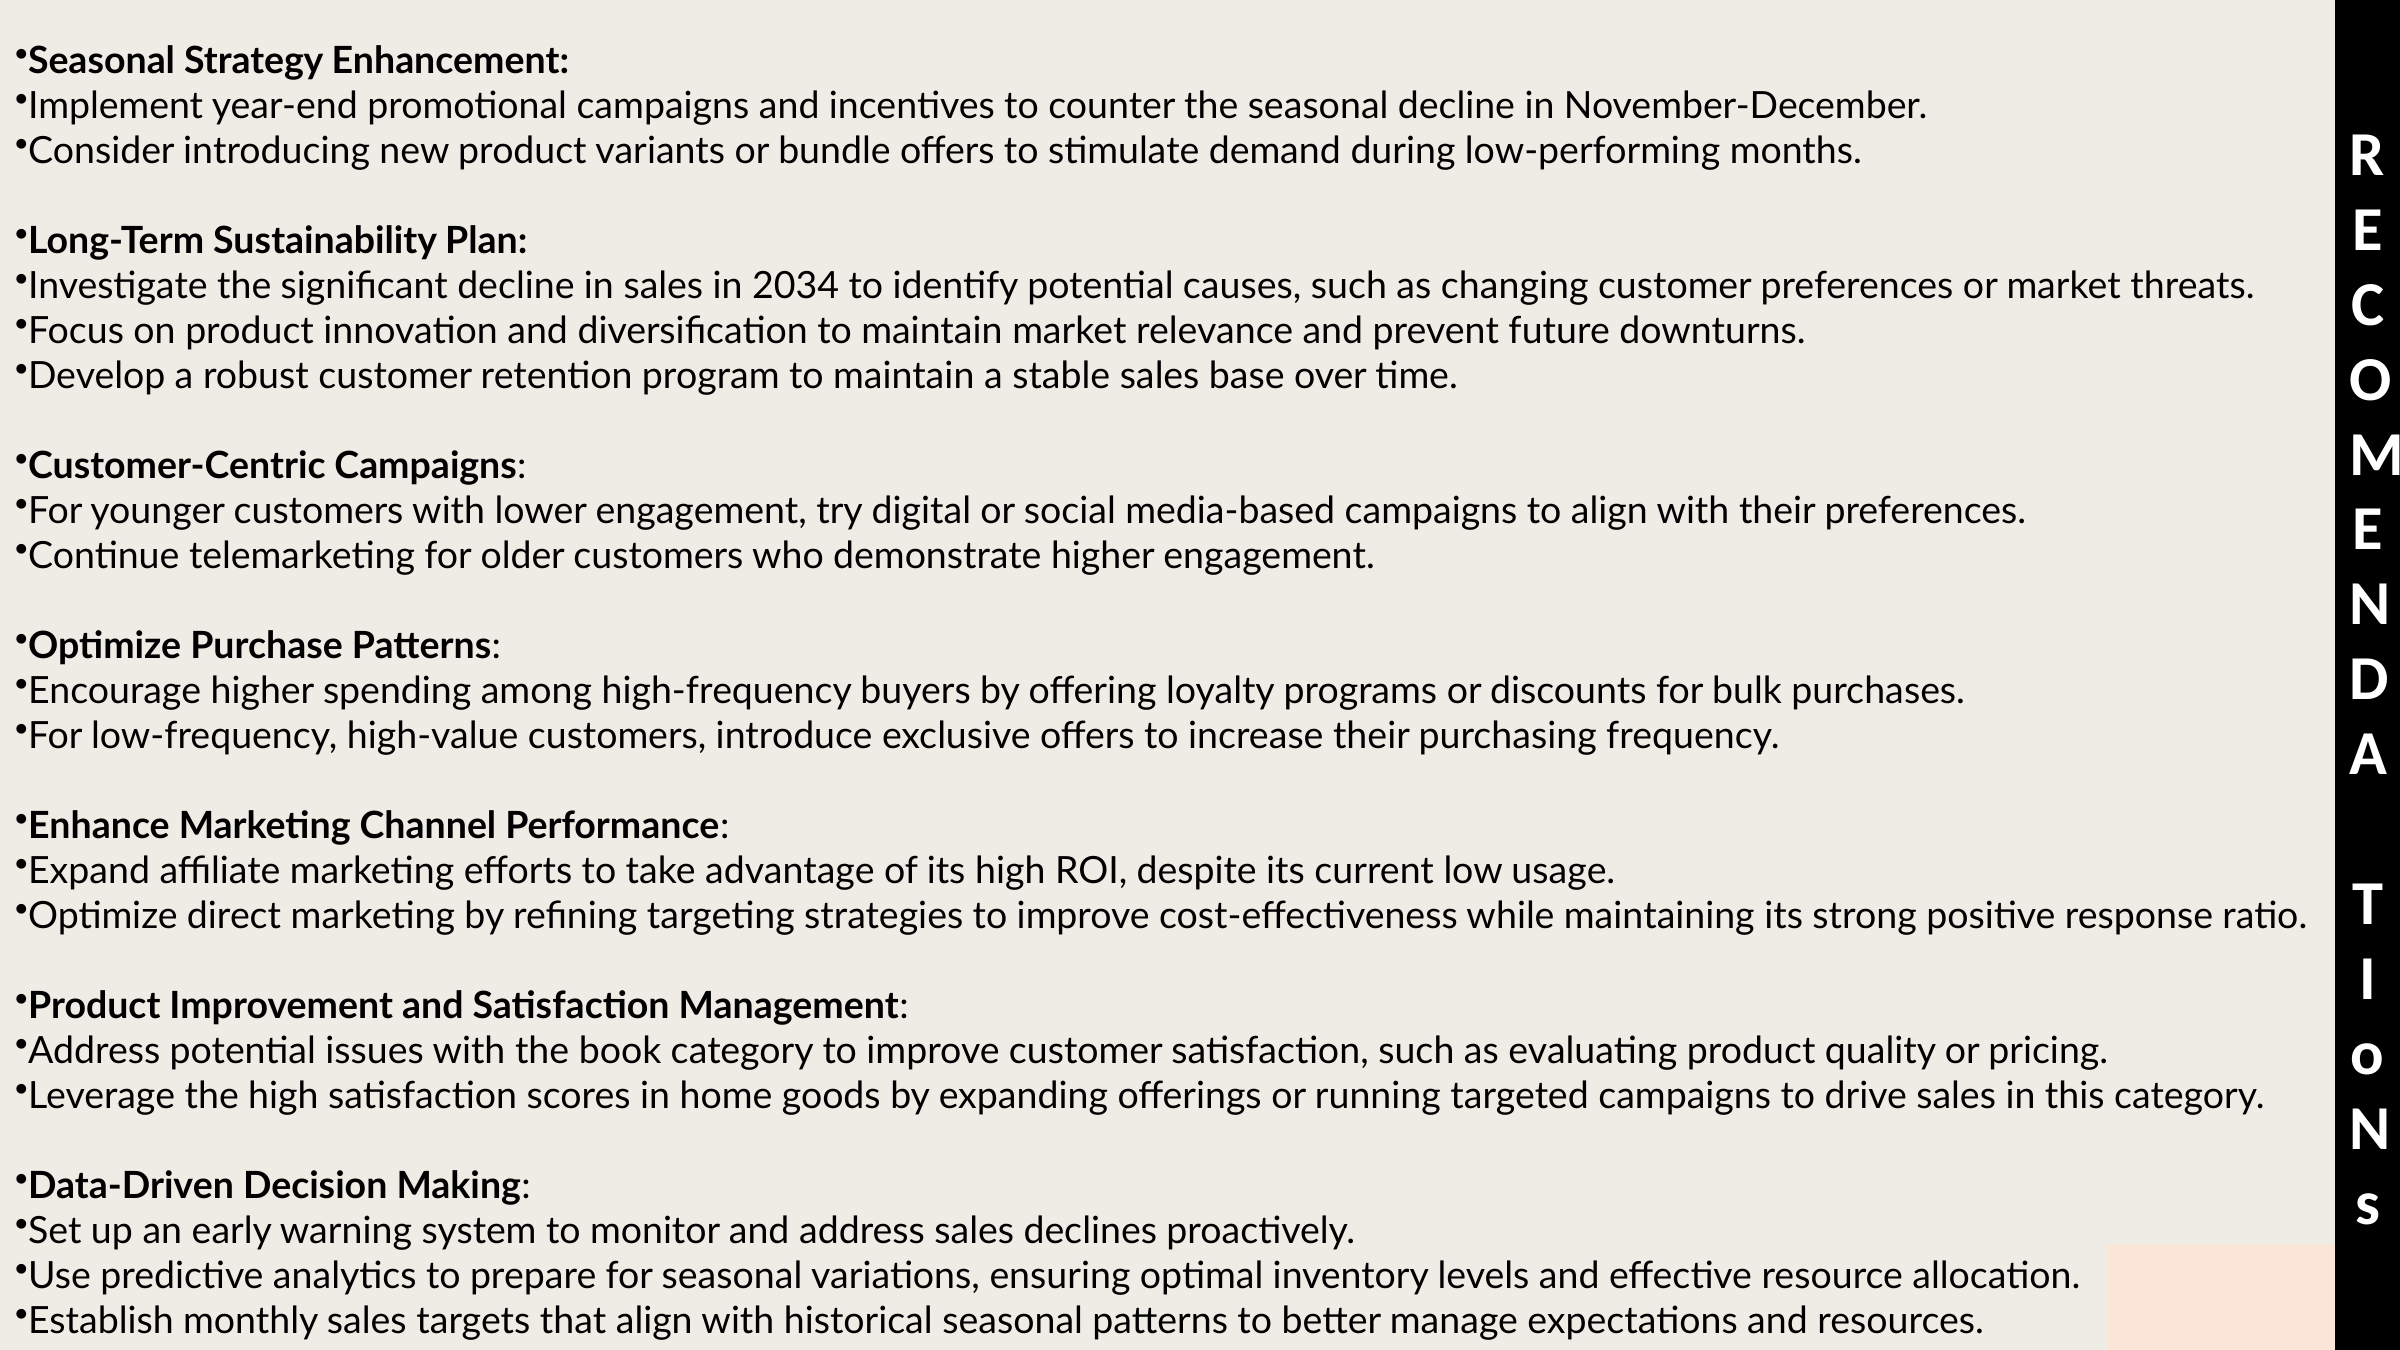

R
E
C
O
M
E
N
D
A
T
I
o
N
s
Seasonal Strategy Enhancement:
Implement year-end promotional campaigns and incentives to counter the seasonal decline in November-December.
Consider introducing new product variants or bundle offers to stimulate demand during low-performing months.

Long-Term Sustainability Plan:
Investigate the significant decline in sales in 2034 to identify potential causes, such as changing customer preferences or market threats.
Focus on product innovation and diversification to maintain market relevance and prevent future downturns.
Develop a robust customer retention program to maintain a stable sales base over time.

Customer-Centric Campaigns:
For younger customers with lower engagement, try digital or social media-based campaigns to align with their preferences.
Continue telemarketing for older customers who demonstrate higher engagement.

Optimize Purchase Patterns:
Encourage higher spending among high-frequency buyers by offering loyalty programs or discounts for bulk purchases.
For low-frequency, high-value customers, introduce exclusive offers to increase their purchasing frequency.

Enhance Marketing Channel Performance:
Expand affiliate marketing efforts to take advantage of its high ROI, despite its current low usage.
Optimize direct marketing by refining targeting strategies to improve cost-effectiveness while maintaining its strong positive response ratio.

Product Improvement and Satisfaction Management:
Address potential issues with the book category to improve customer satisfaction, such as evaluating product quality or pricing.
Leverage the high satisfaction scores in home goods by expanding offerings or running targeted campaigns to drive sales in this category.

Data-Driven Decision Making:
Set up an early warning system to monitor and address sales declines proactively.
Use predictive analytics to prepare for seasonal variations, ensuring optimal inventory levels and effective resource allocation.
Establish monthly sales targets that align with historical seasonal patterns to better manage expectations and resources.